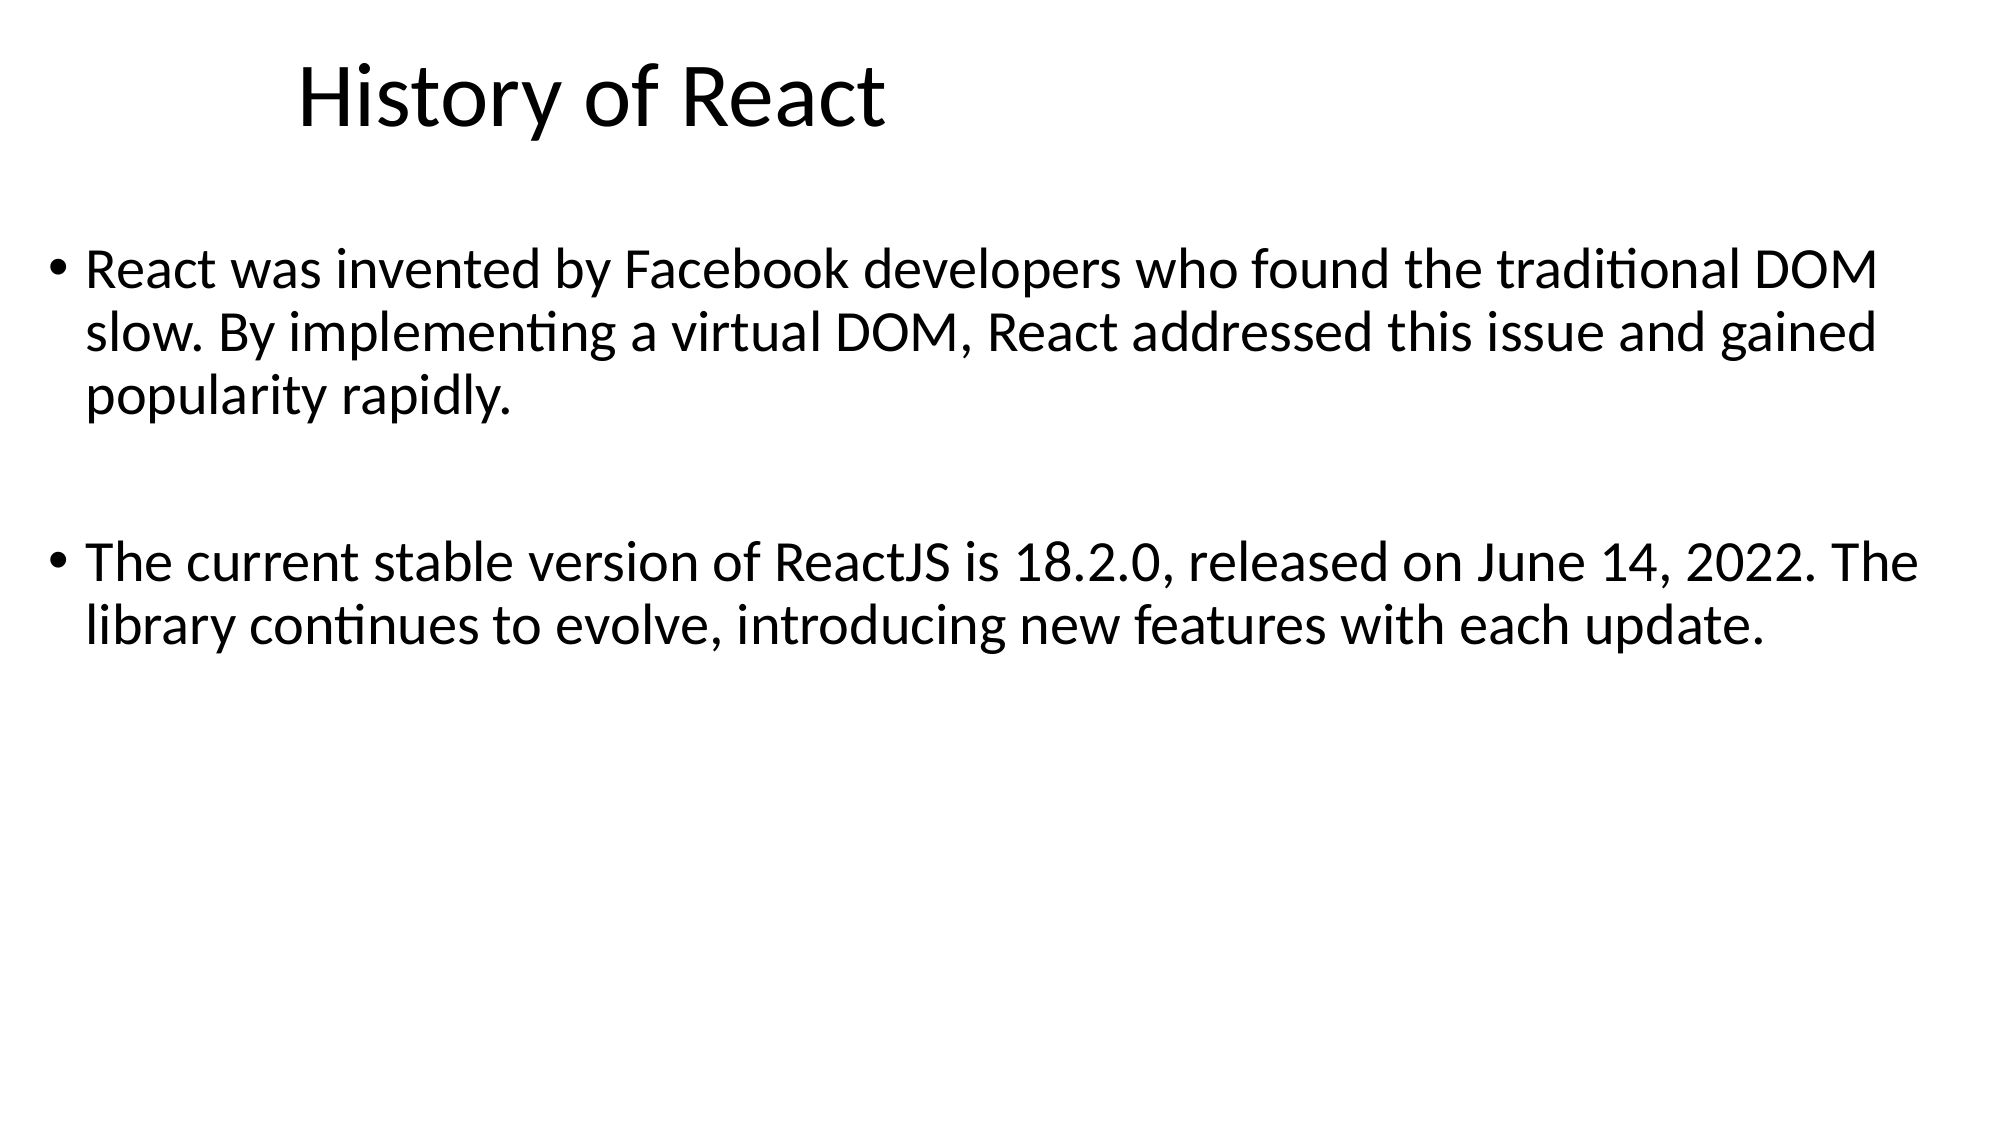

# History of React
React was invented by Facebook developers who found the traditional DOM slow. By implementing a virtual DOM, React addressed this issue and gained popularity rapidly.

The current stable version of ReactJS is 18.2.0, released on June 14, 2022. The library continues to evolve, introducing new features with each update.